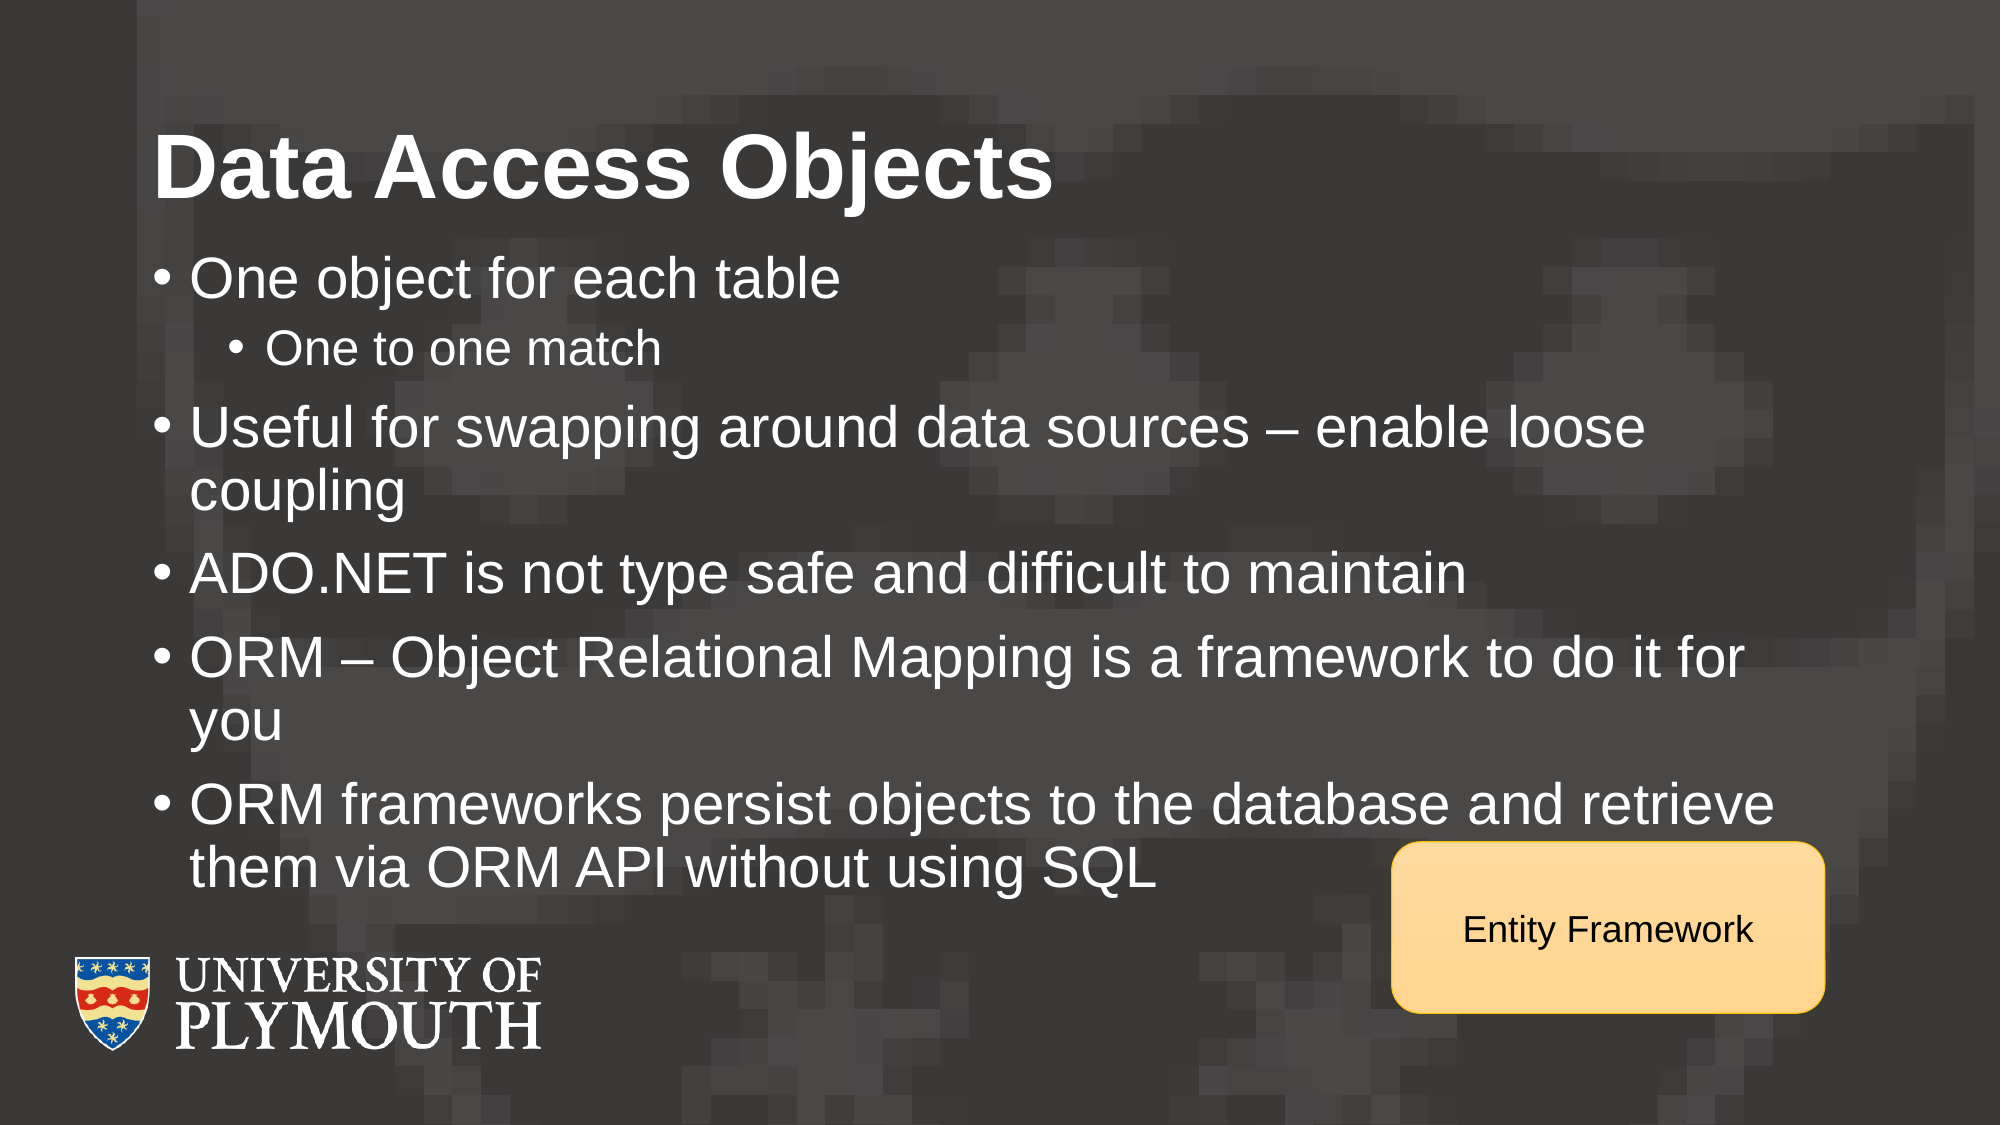

# Data Access Objects
One object for each table
One to one match
Useful for swapping around data sources – enable loose coupling
ADO.NET is not type safe and difficult to maintain
ORM – Object Relational Mapping is a framework to do it for you
ORM frameworks persist objects to the database and retrieve them via ORM API without using SQL
Entity Framework